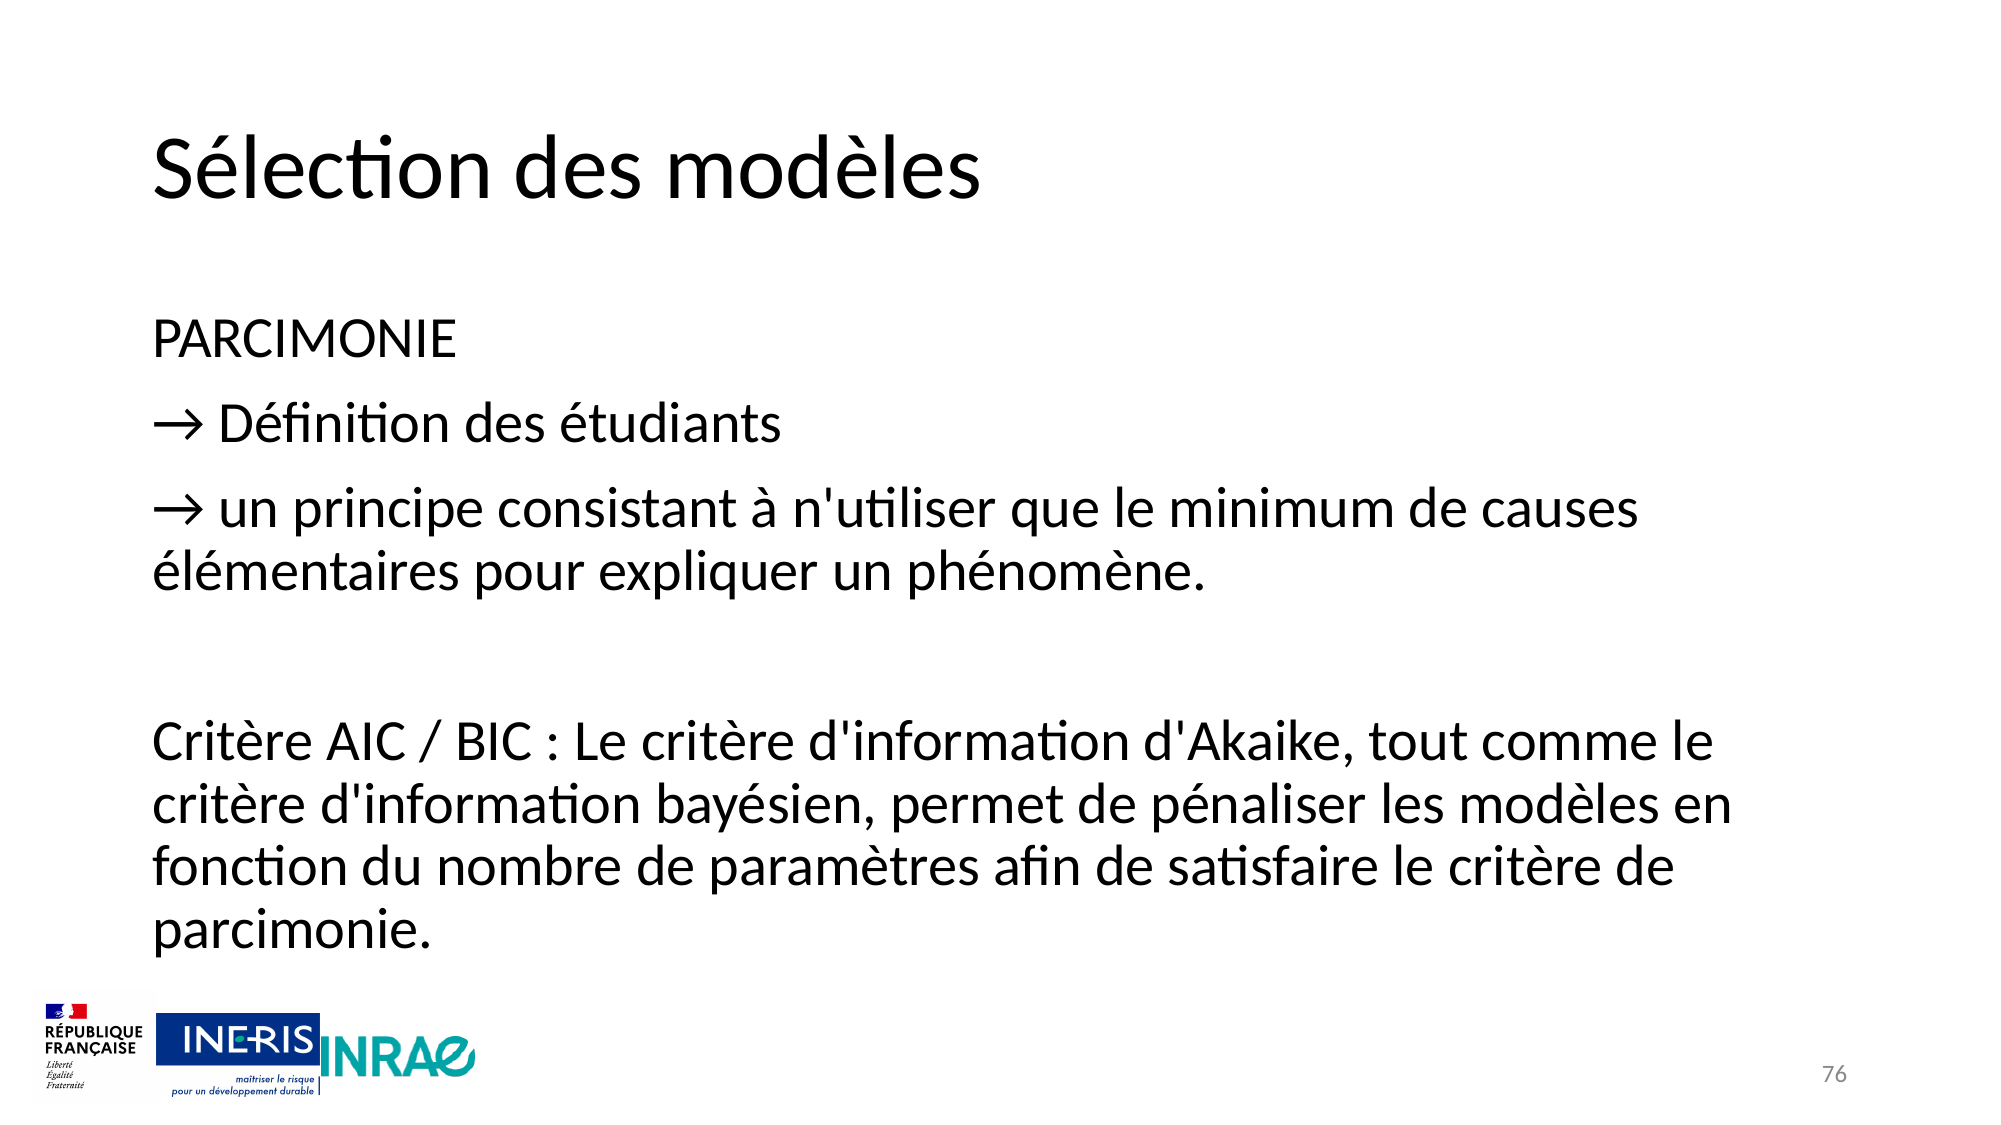

# Sélection des modèles
PARCIMONIE
→ Définition des étudiants
→ un principe consistant à n'utiliser que le minimum de causes élémentaires pour expliquer un phénomène.

Critère AIC / BIC : Le critère d'information d'Akaike, tout comme le critère d'information bayésien, permet de pénaliser les modèles en fonction du nombre de paramètres afin de satisfaire le critère de parcimonie.
76